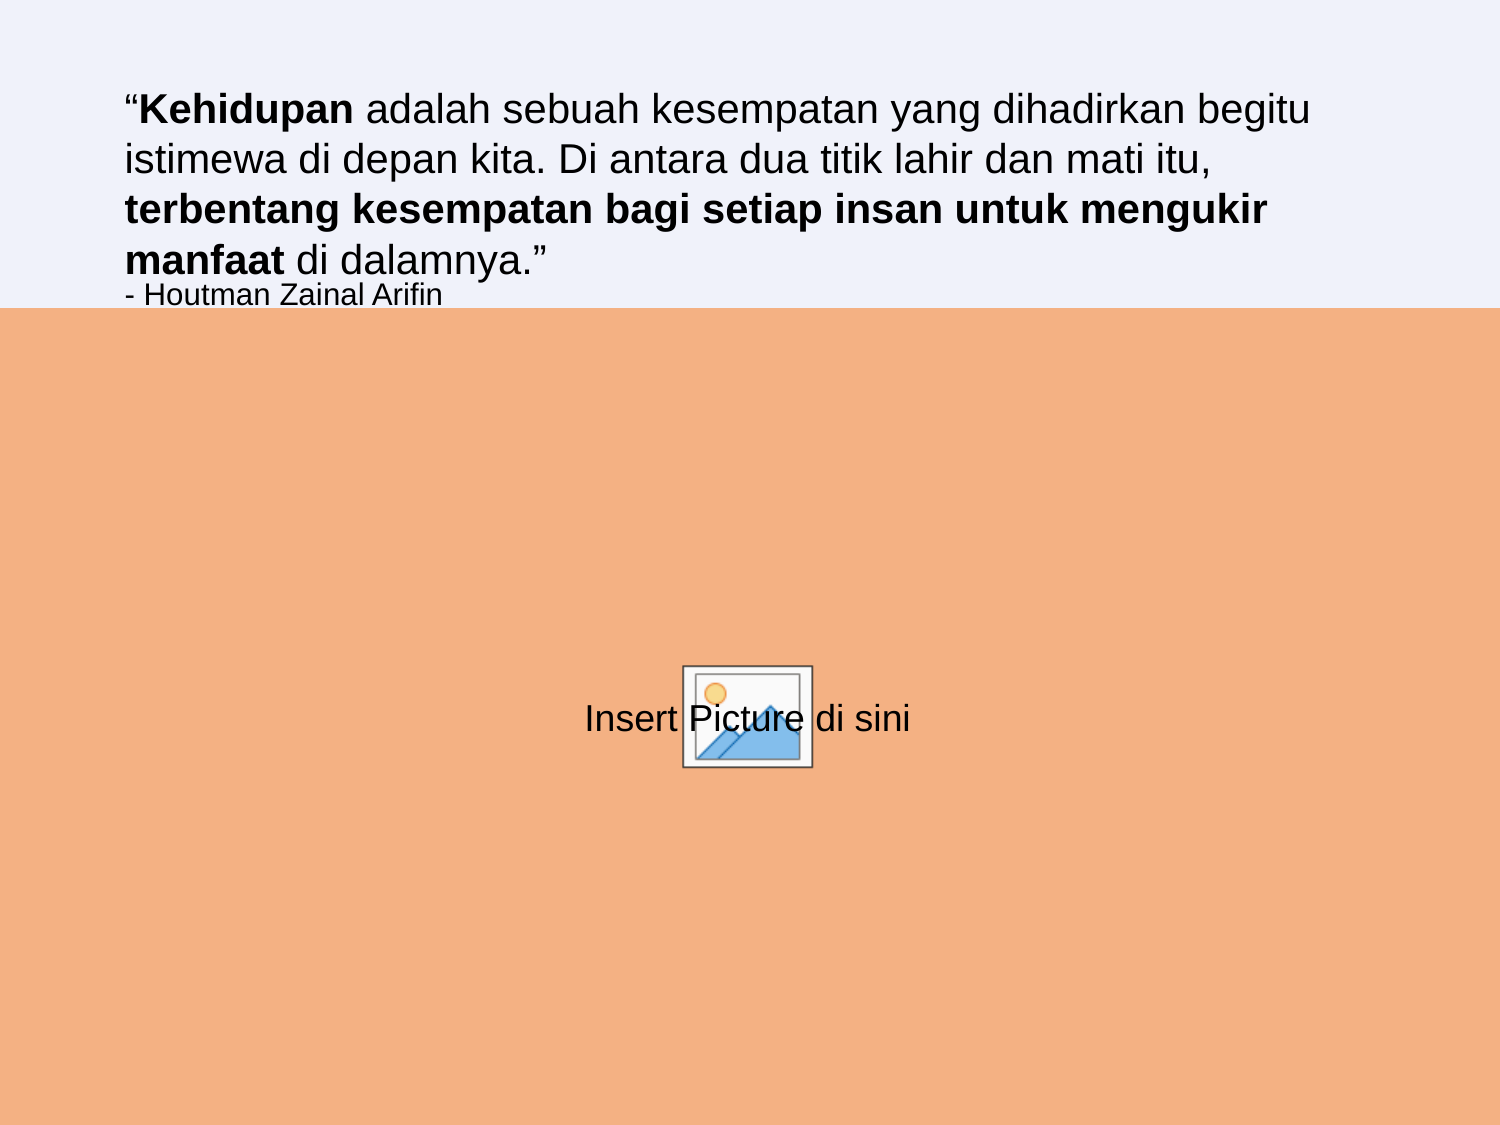

“Kehidupan adalah sebuah kesempatan yang dihadirkan begitu istimewa di depan kita. Di antara dua titik lahir dan mati itu, terbentang kesempatan bagi setiap insan untuk mengukir manfaat di dalamnya.”
- Houtman Zainal Arifin